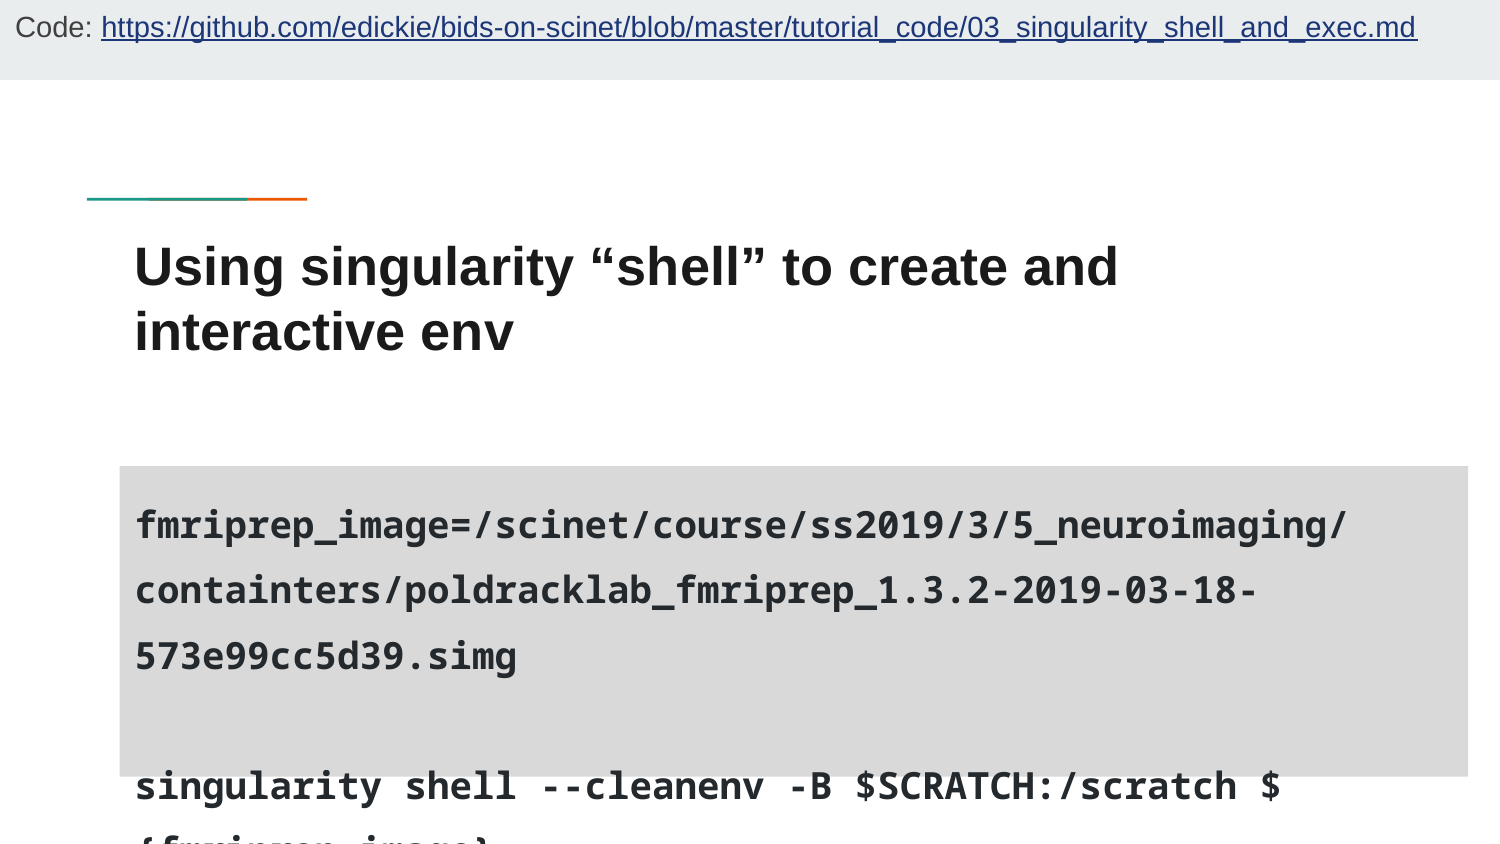

Code: https://github.com/edickie/bids-on-scinet/blob/master/tutorial_code/03_singularity_shell_and_exec.md
# Using singularity “shell” to create and interactive env
fmriprep_image=/scinet/course/ss2019/3/5_neuroimaging/containters/poldracklab_fmriprep_1.3.2-2019-03-18-573e99cc5d39.simg

singularity shell --cleanenv -B $SCRATCH:/scratch ${fmriprep_image}